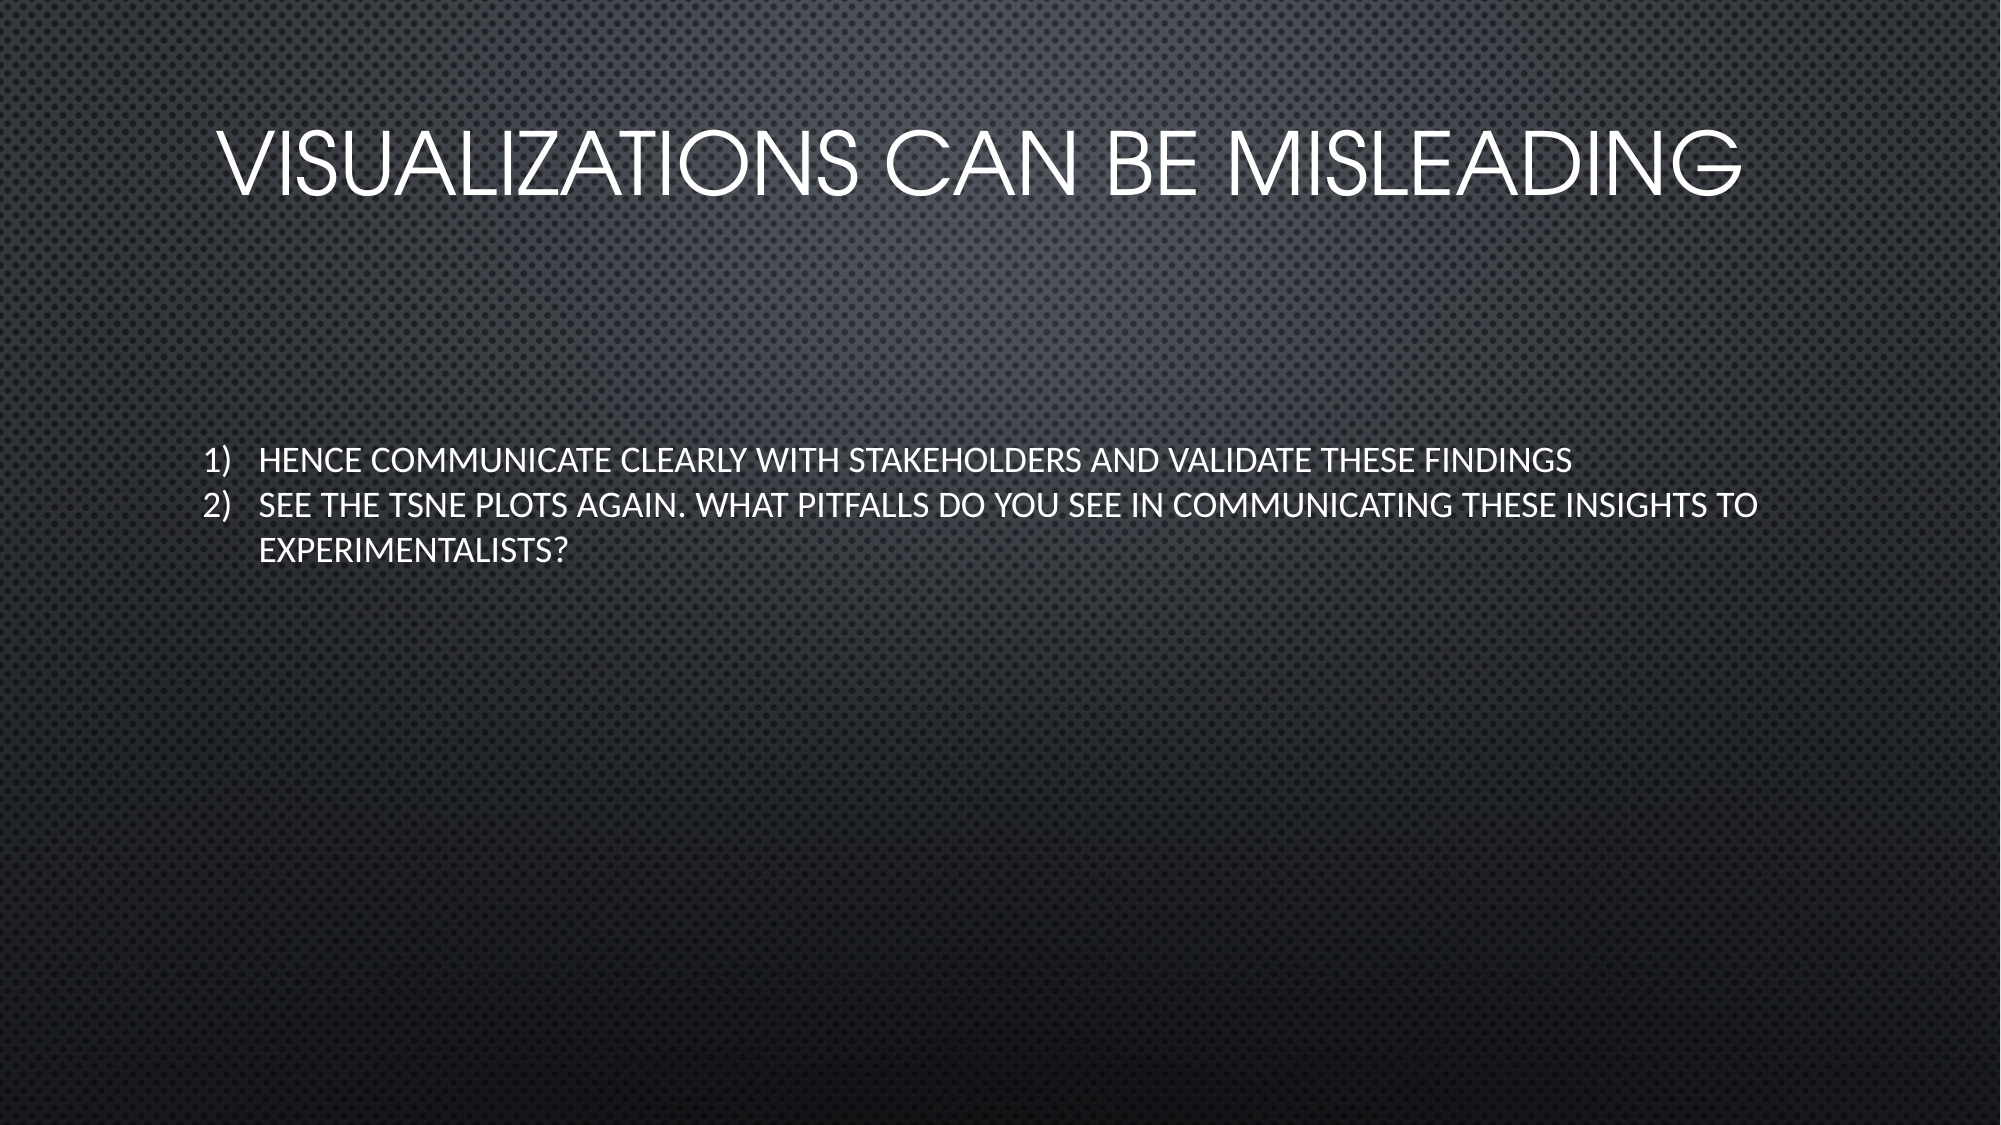

# Visualizations can be misleading
Hence communicate clearly with stakeholders and validate these findings
See the tSNE plots again. What pitfalls do you see in communicating these insights to experimentalists?